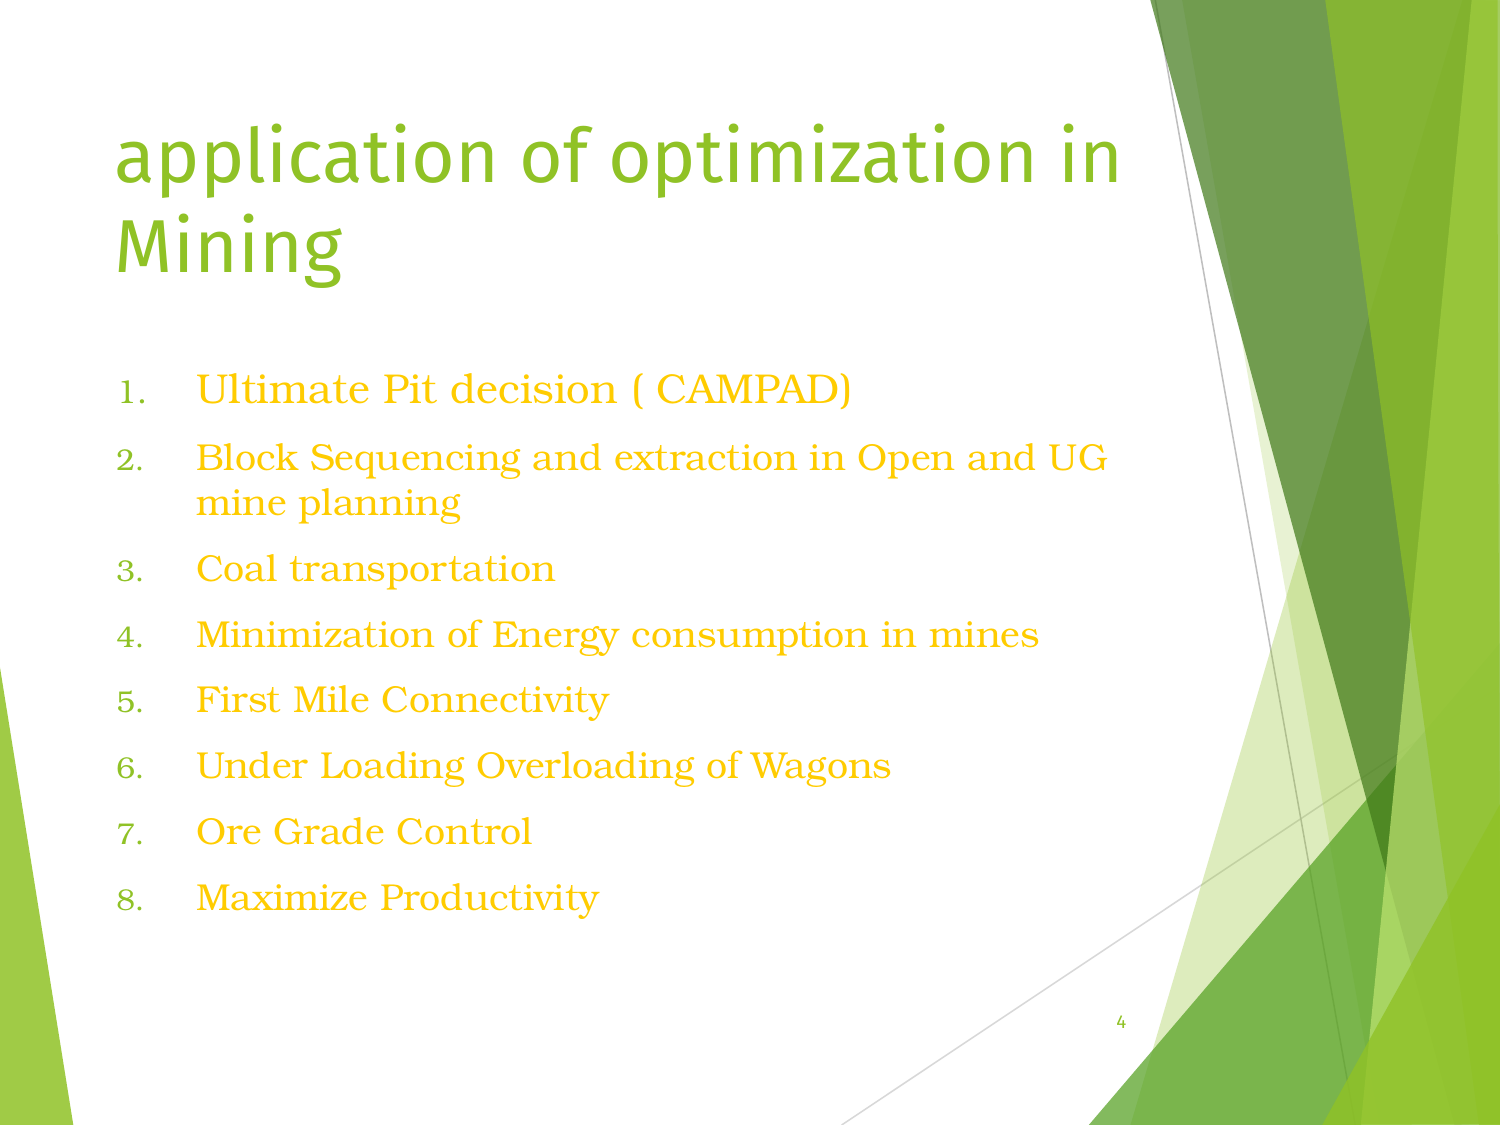

# application of optimization in Mining
Ultimate Pit decision ( CAMPAD)
Block Sequencing and extraction in Open and UG mine planning
Coal transportation
Minimization of Energy consumption in mines
First Mile Connectivity
Under Loading Overloading of Wagons
Ore Grade Control
Maximize Productivity

4